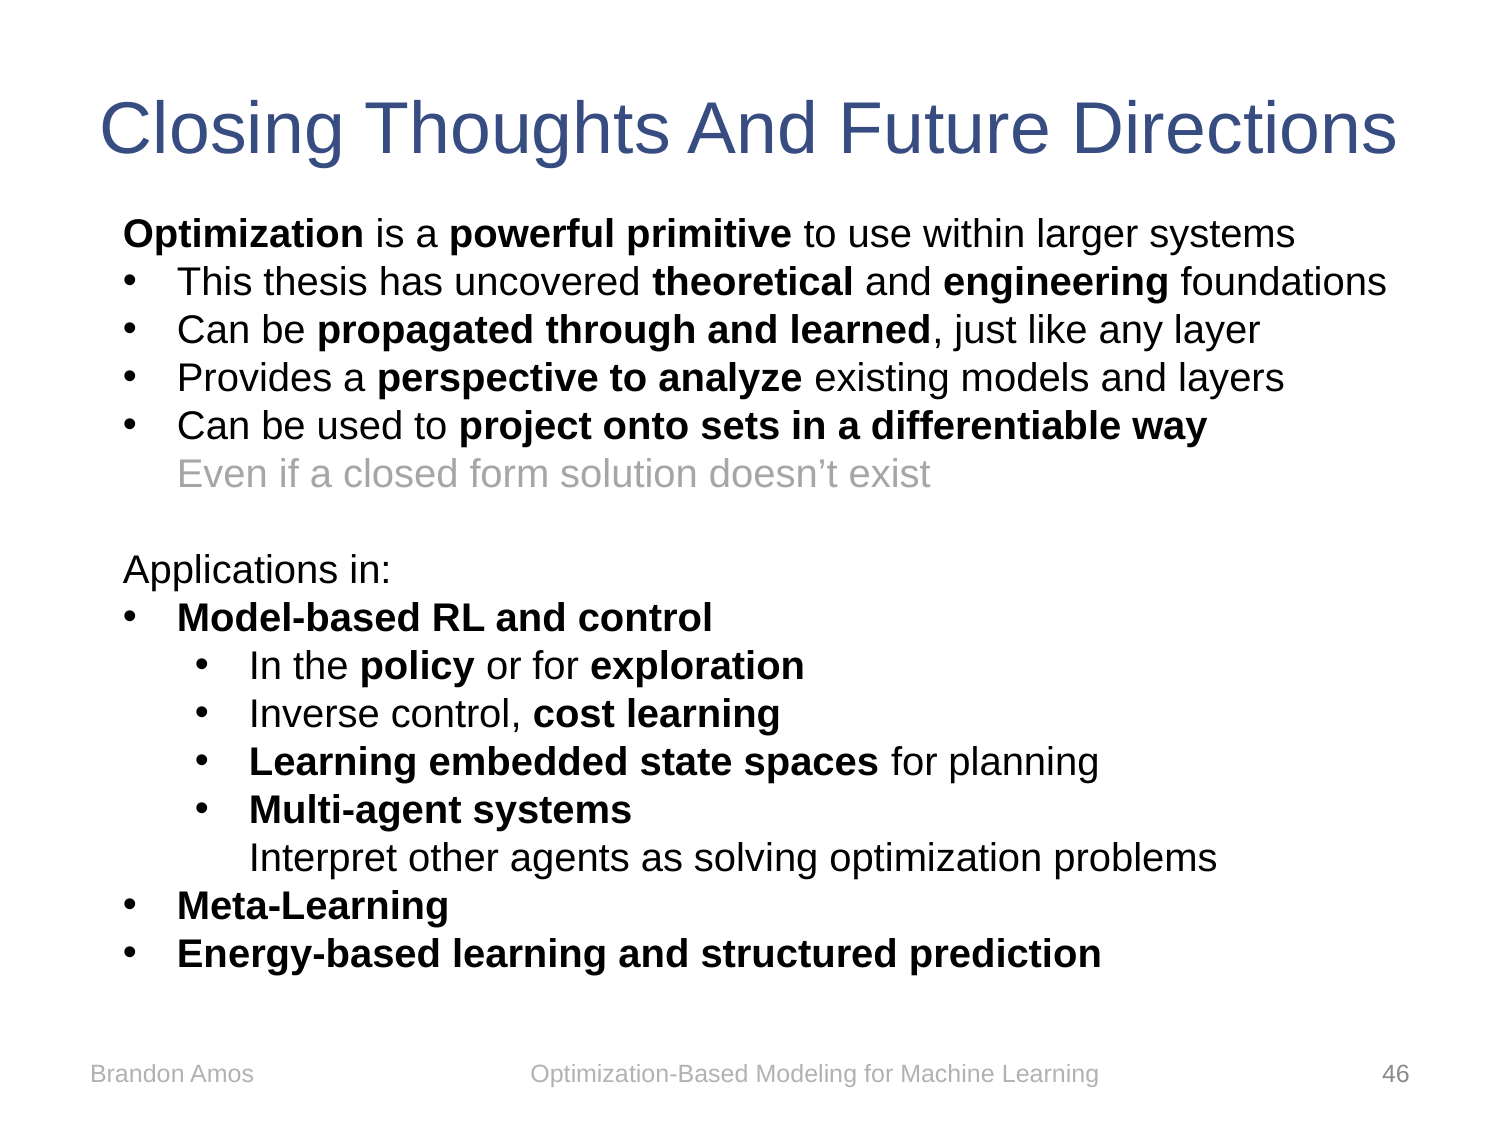

# Closing Thoughts And Future Directions
Optimization is a powerful primitive to use within larger systems
This thesis has uncovered theoretical and engineering foundations
Can be propagated through and learned, just like any layer
Provides a perspective to analyze existing models and layers
Can be used to project onto sets in a differentiable way
Even if a closed form solution doesn’t exist
Applications in:
Model-based RL and control
In the policy or for exploration
Inverse control, cost learning
Learning embedded state spaces for planning
Multi-agent systems
Interpret other agents as solving optimization problems
Meta-Learning
Energy-based learning and structured prediction
Optimization-Based Modeling for Machine Learning
Brandon Amos
46